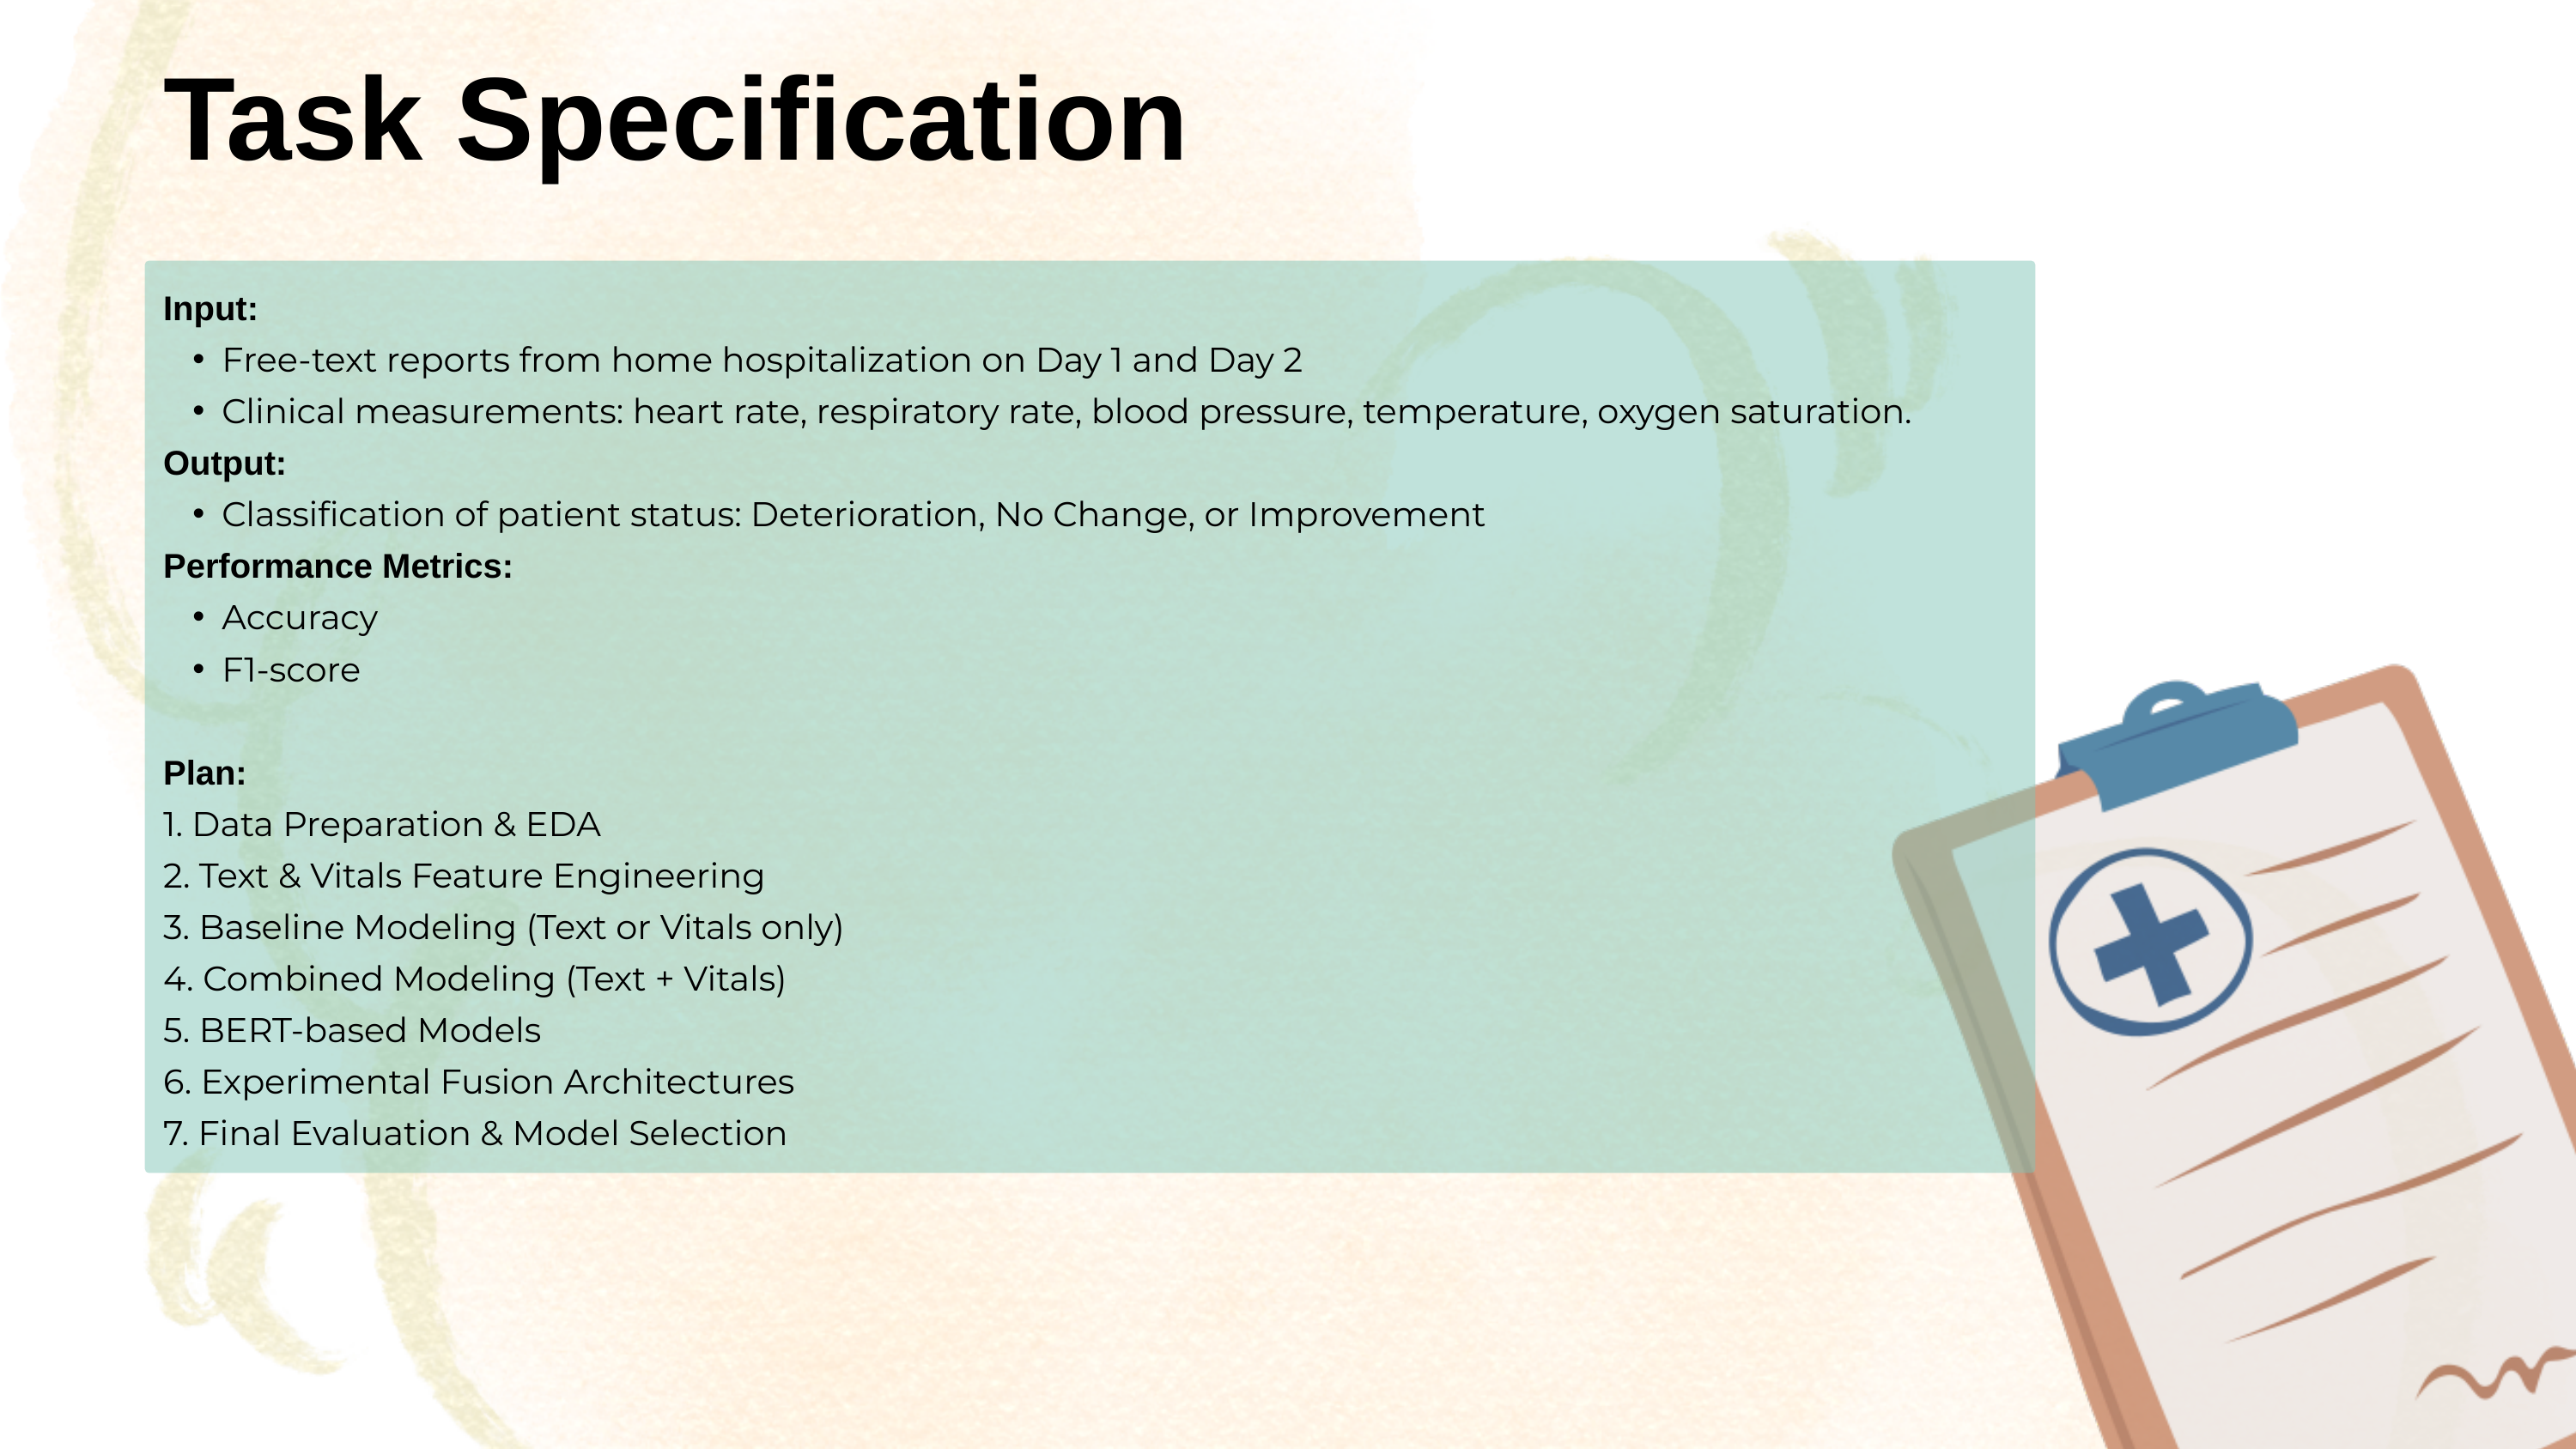

Task Specification

Input:
Free-text reports from home hospitalization on Day 1 and Day 2
Clinical measurements: heart rate, respiratory rate, blood pressure, temperature, oxygen saturation.
Output:
Classification of patient status: Deterioration, No Change, or Improvement
Performance Metrics:
Accuracy
F1-score

Plan:
1. Data Preparation & EDA
2. Text & Vitals Feature Engineering
3. Baseline Modeling (Text or Vitals only)
4. Combined Modeling (Text + Vitals)
5. BERT-based Models
6. Experimental Fusion Architectures
7. Final Evaluation & Model Selection